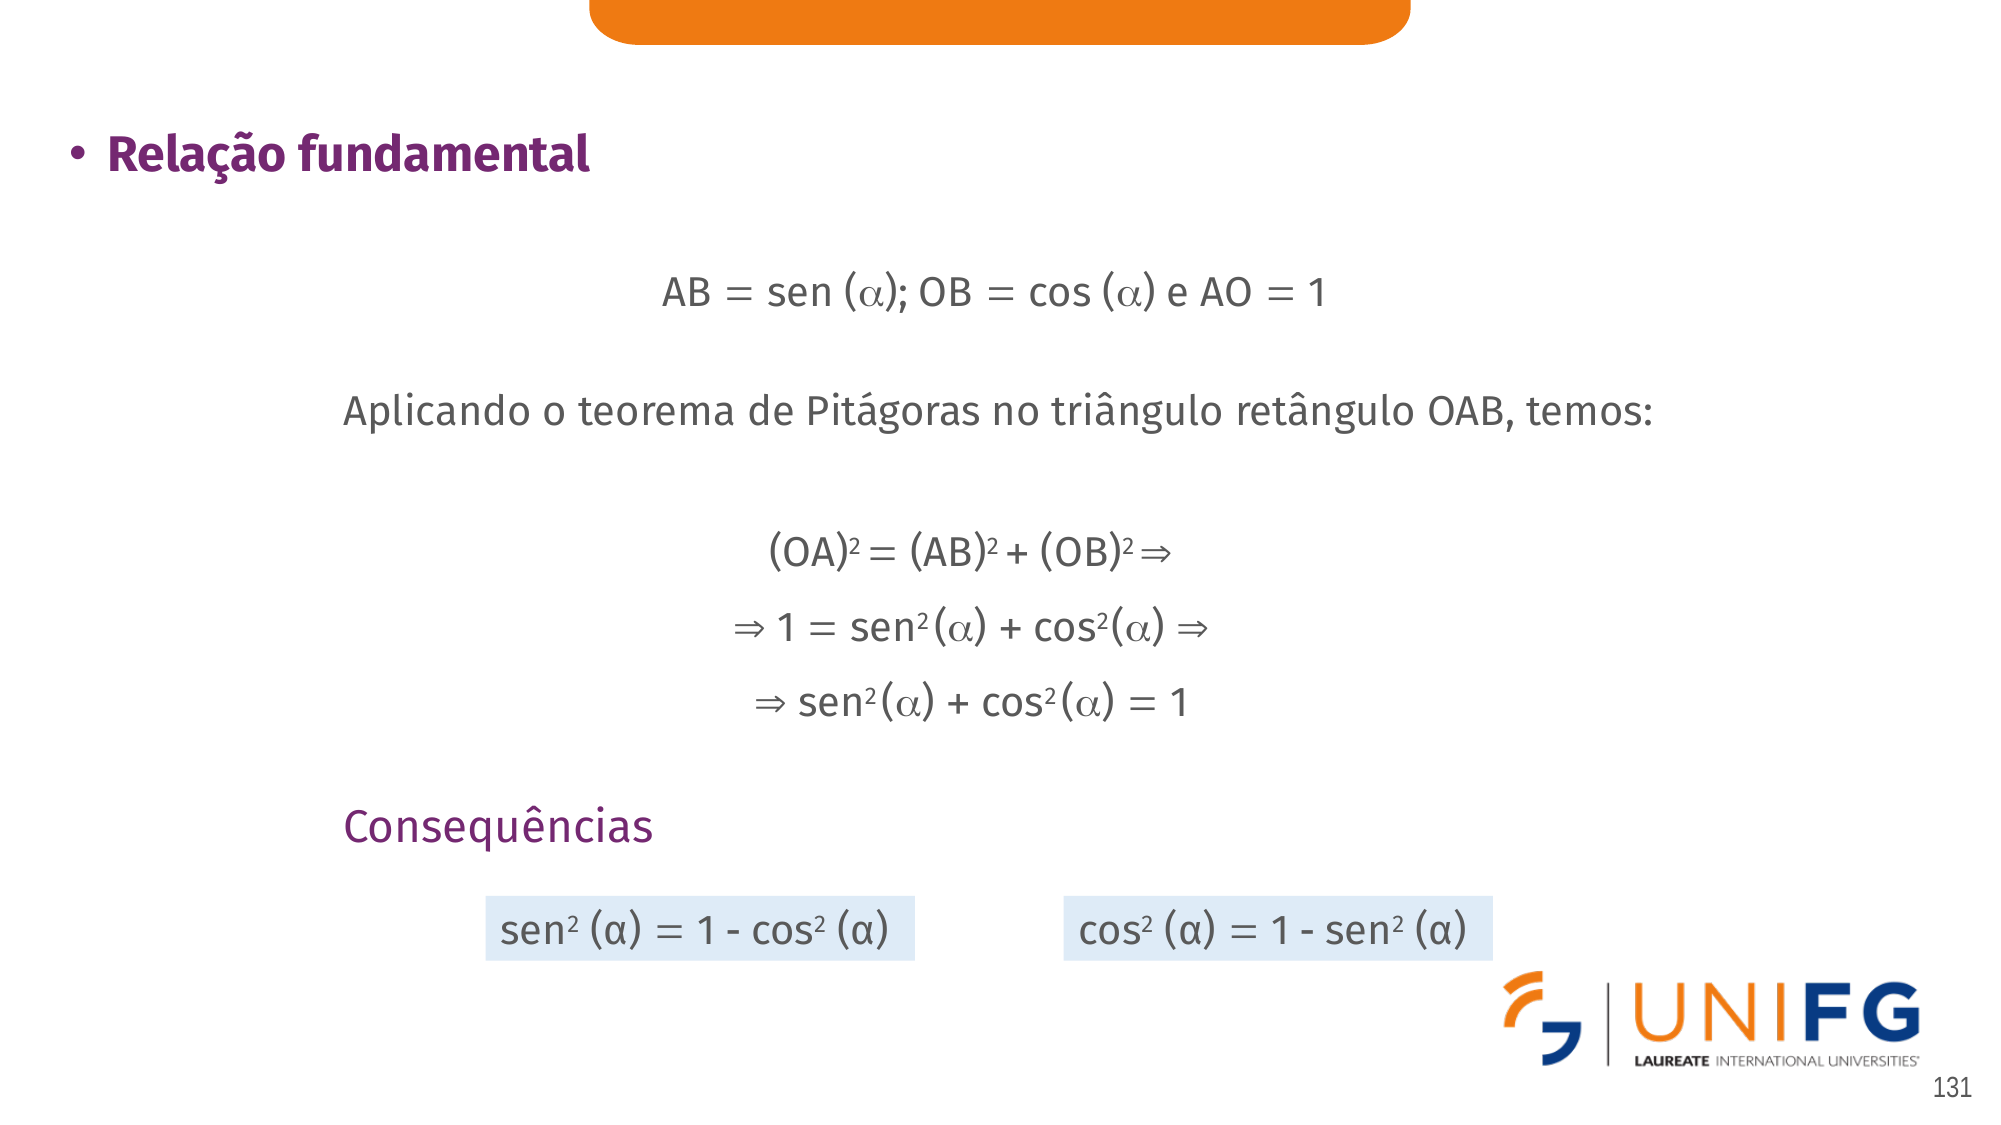

Relação fundamental
AB = sen (α); OB = cos (α) e AO = 1
Aplicando o teorema de Pitágoras no triângulo retângulo OAB, temos:
(OA)2 = (AB)2 + (OB)2 ⇒
⇒ 1 = sen2 (α) + cos2 (α) ⇒
⇒ sen2 (α) + cos2 (α) = 1
Consequências
sen2 (α) = 1 − cos2 (α)
cos2 (α) = 1 − sen2 (α)